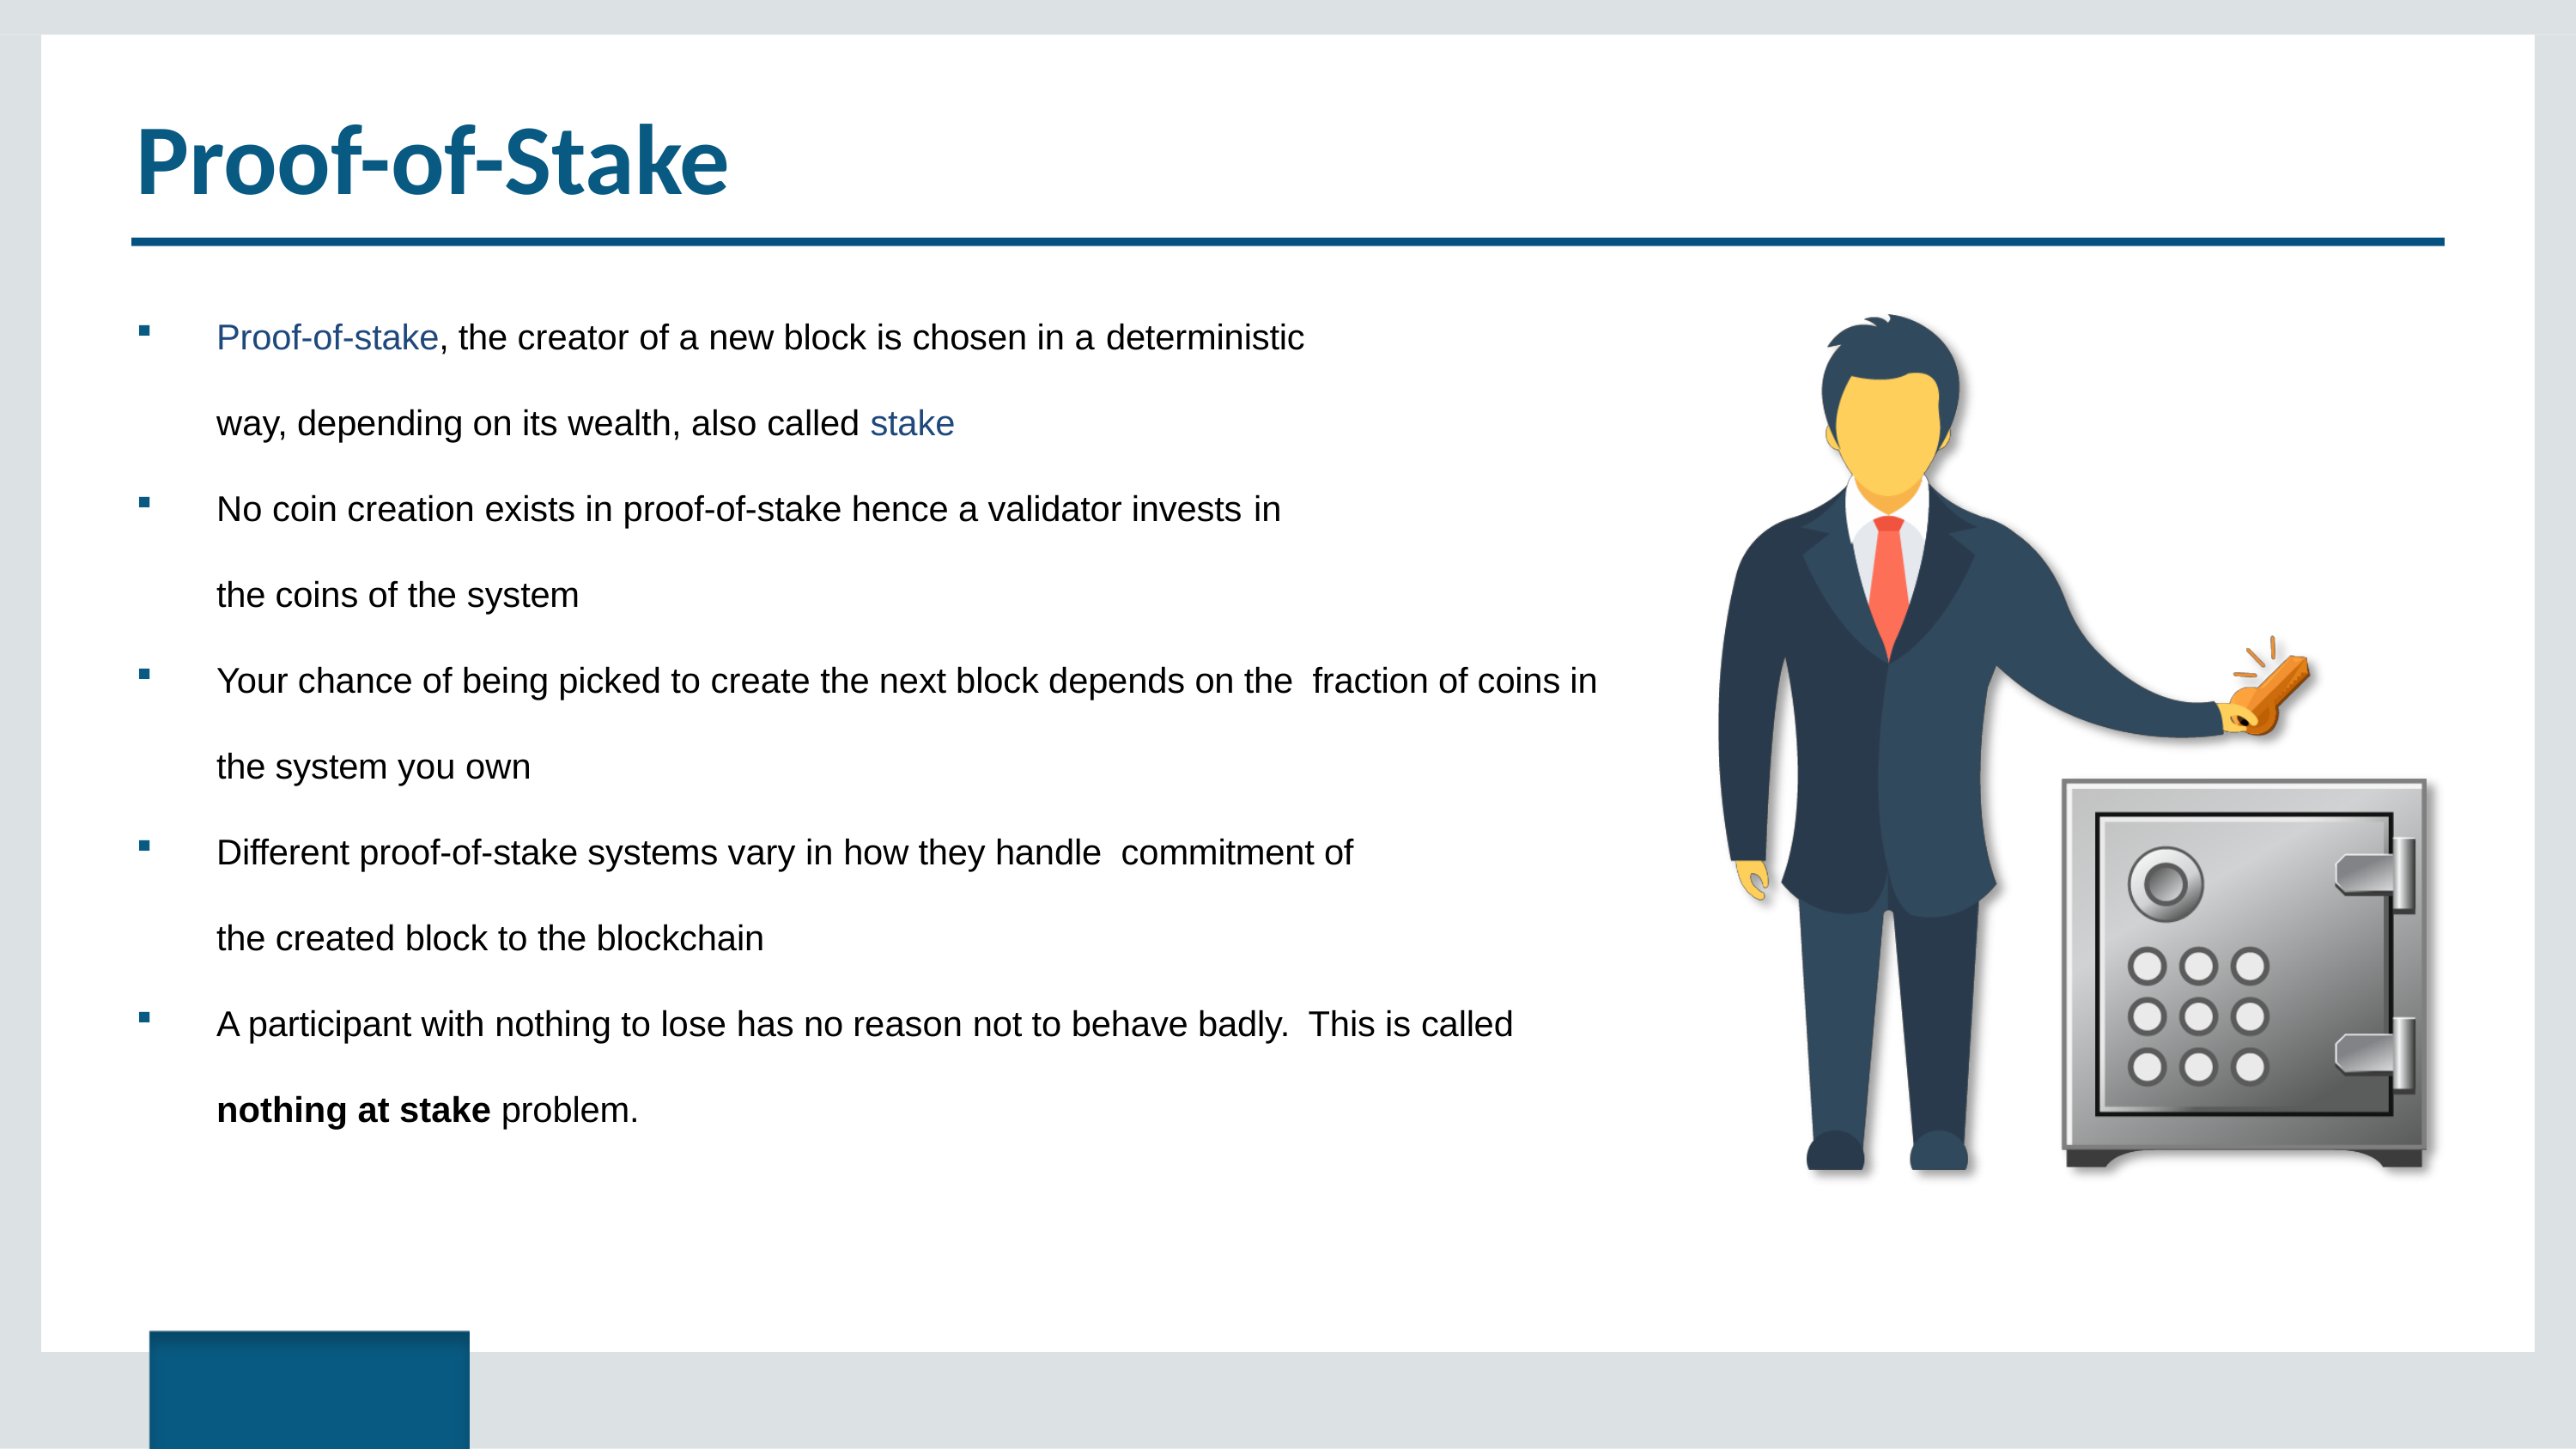

# Proof-of-Stake
Proof-of-stake, the creator of a new block is chosen in a deterministic
way, depending on its wealth, also called stake
No coin creation exists in proof-of-stake hence a validator invests in
the coins of the system
Your chance of being picked to create the next block depends on the  fraction of coins in the system you own
Different proof-of-stake systems vary in how they handle  commitment of the created block to the blockchain
A participant with nothing to lose has no reason not to behave badly.  This is called nothing at stake problem.